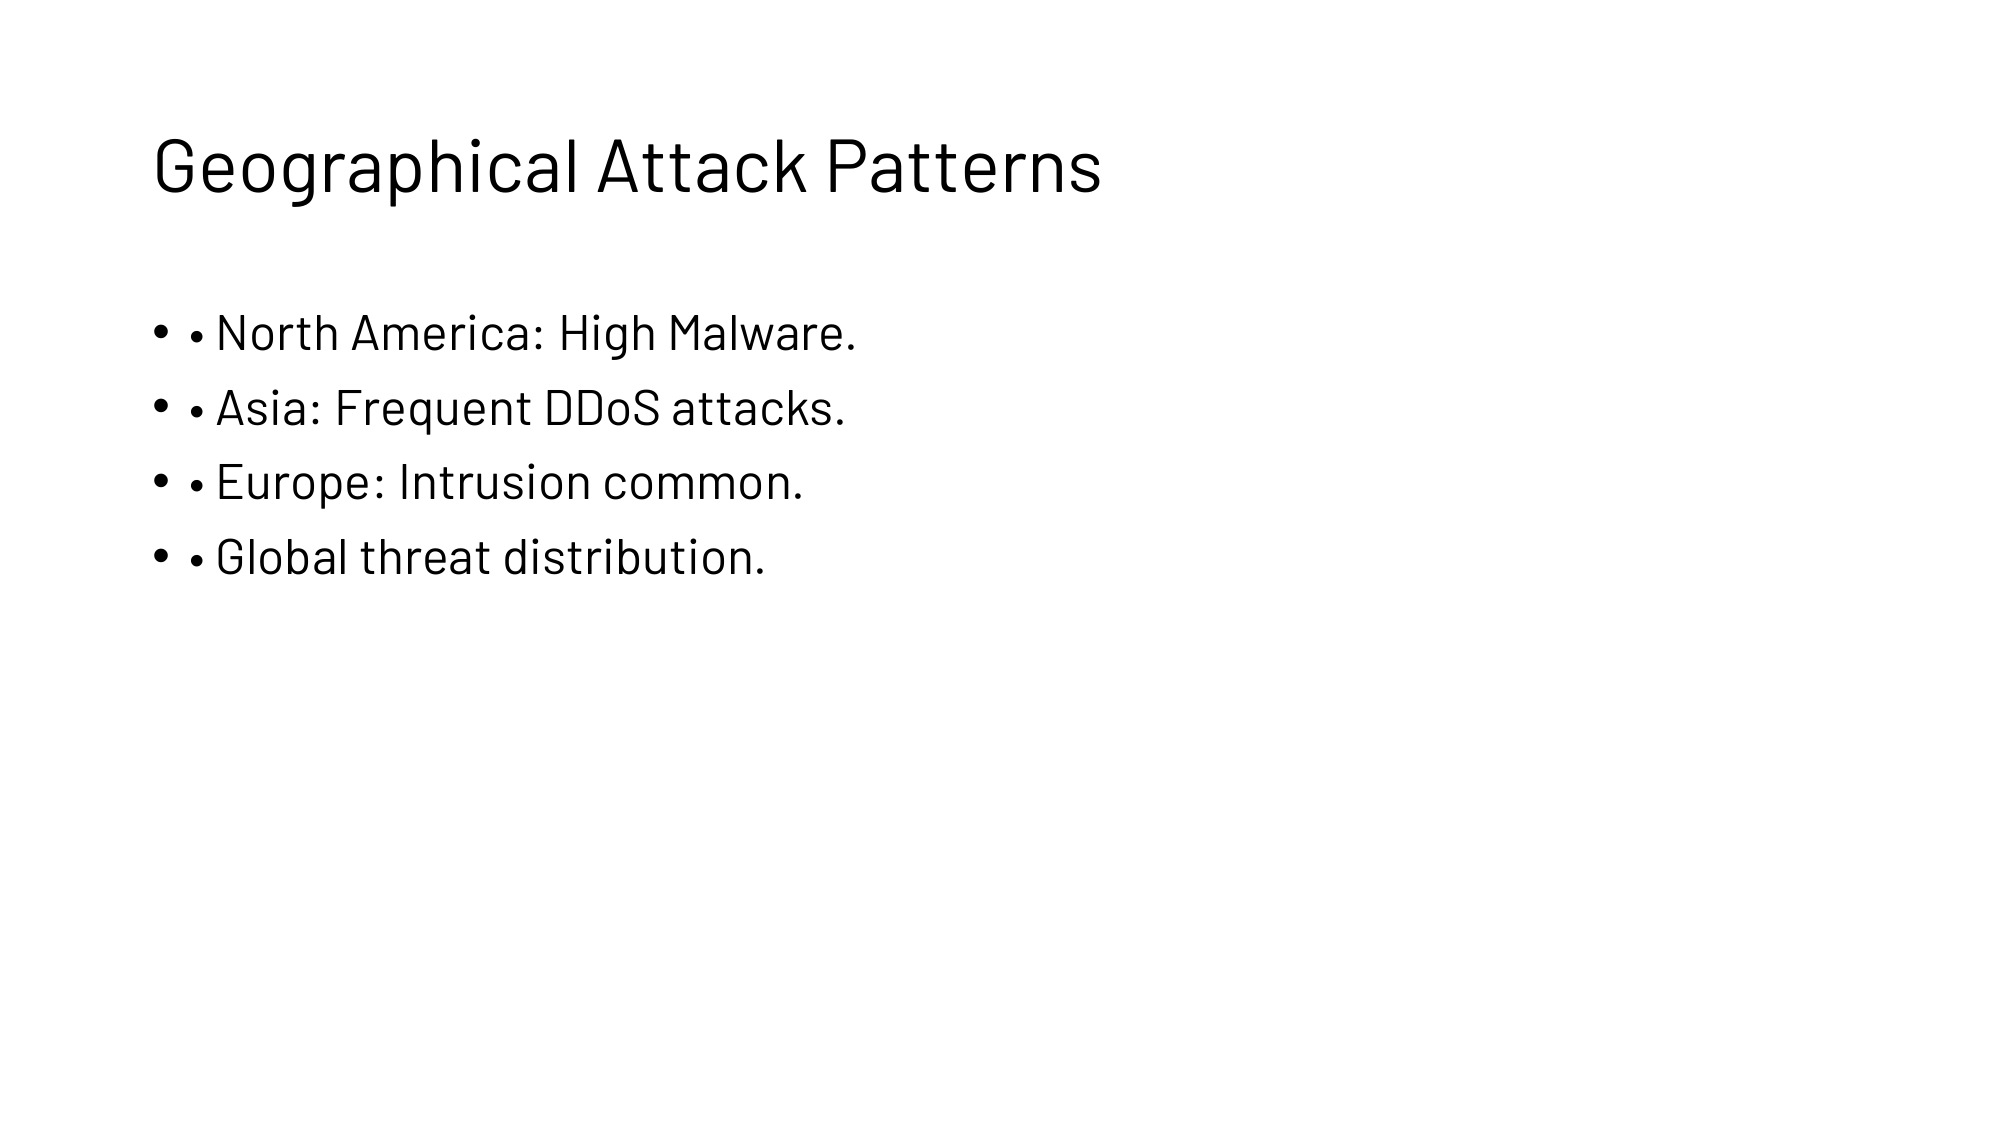

# Geographical Attack Patterns
• North America: High Malware.
• Asia: Frequent DDoS attacks.
• Europe: Intrusion common.
• Global threat distribution.